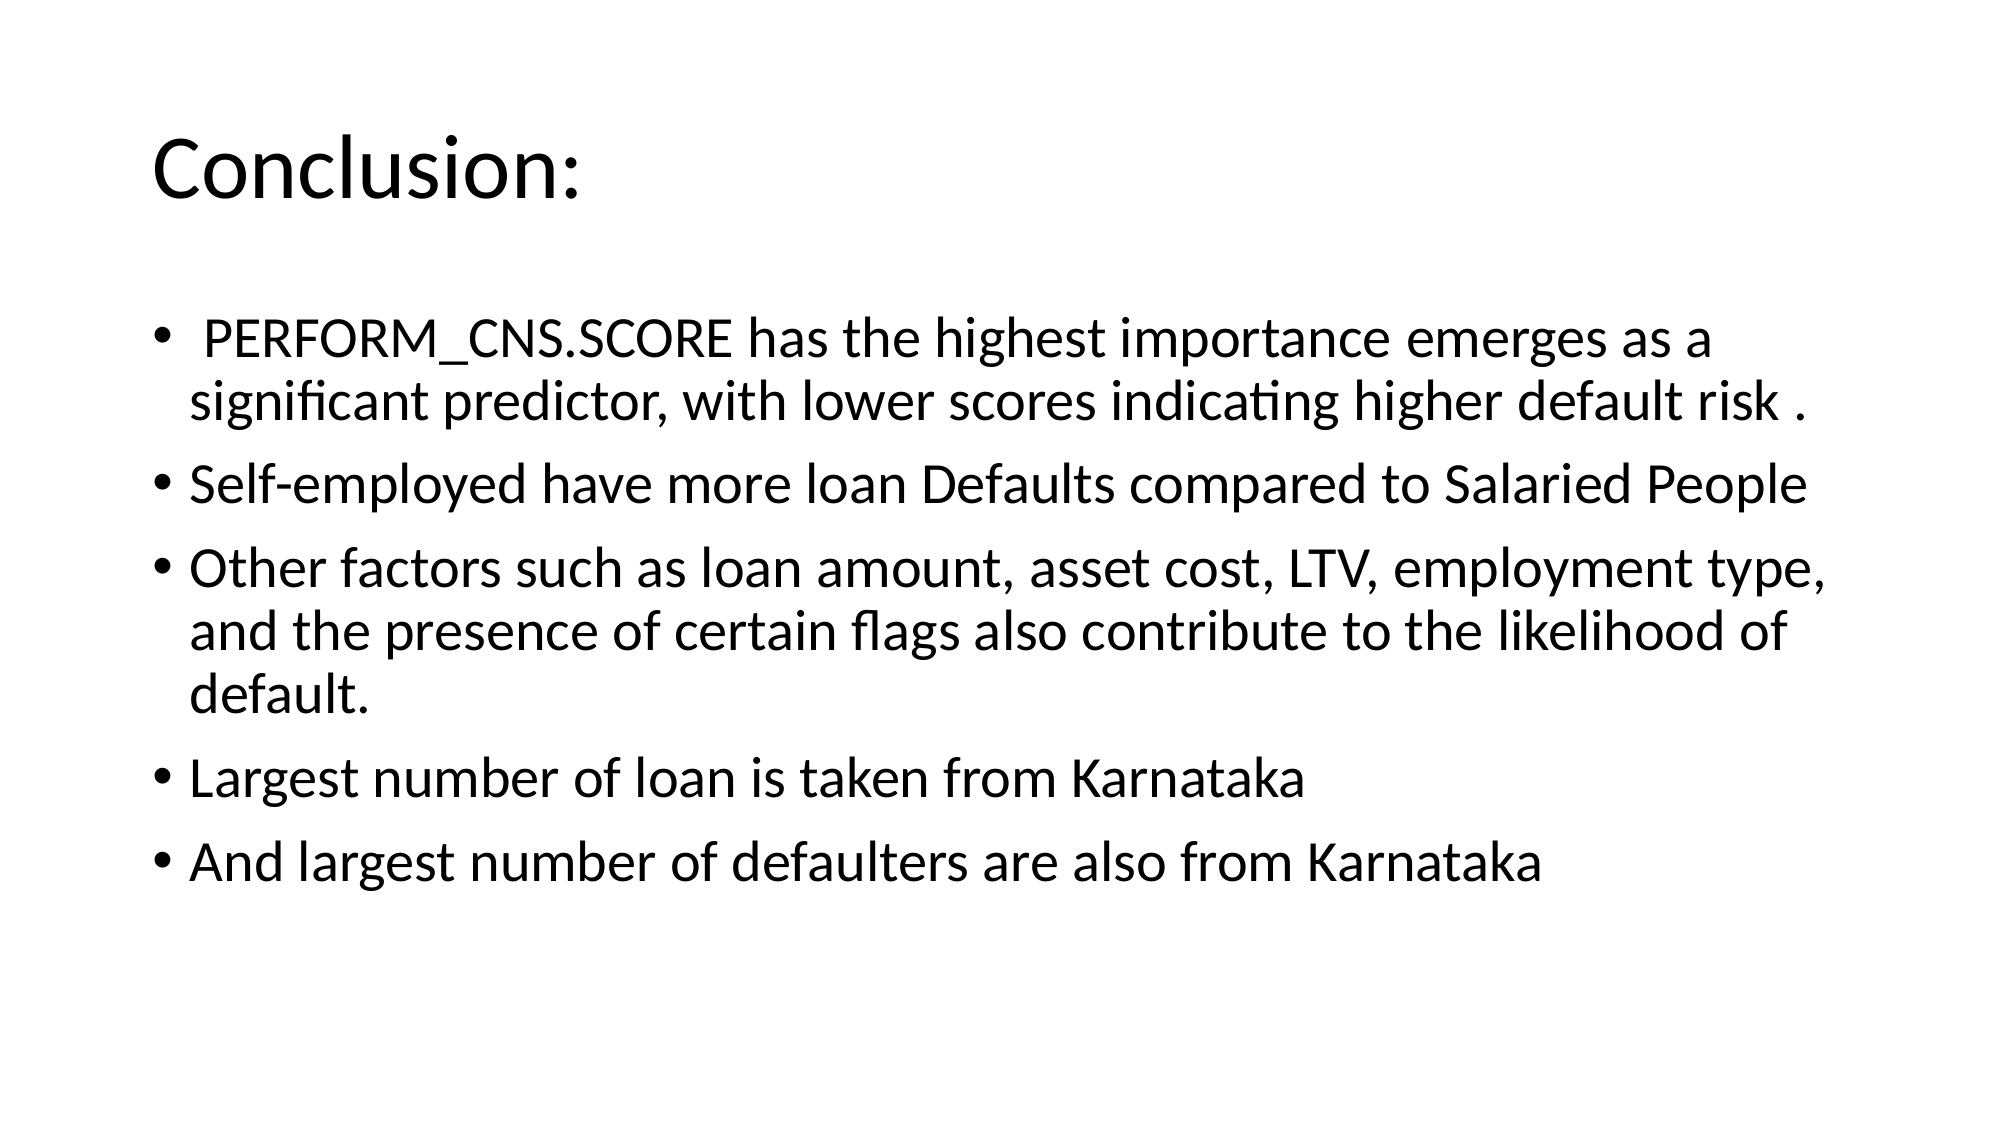

# Conclusion:
 PERFORM_CNS.SCORE has the highest importance emerges as a significant predictor, with lower scores indicating higher default risk .
Self-employed have more loan Defaults compared to Salaried People
Other factors such as loan amount, asset cost, LTV, employment type, and the presence of certain flags also contribute to the likelihood of default.
Largest number of loan is taken from Karnataka
And largest number of defaulters are also from Karnataka